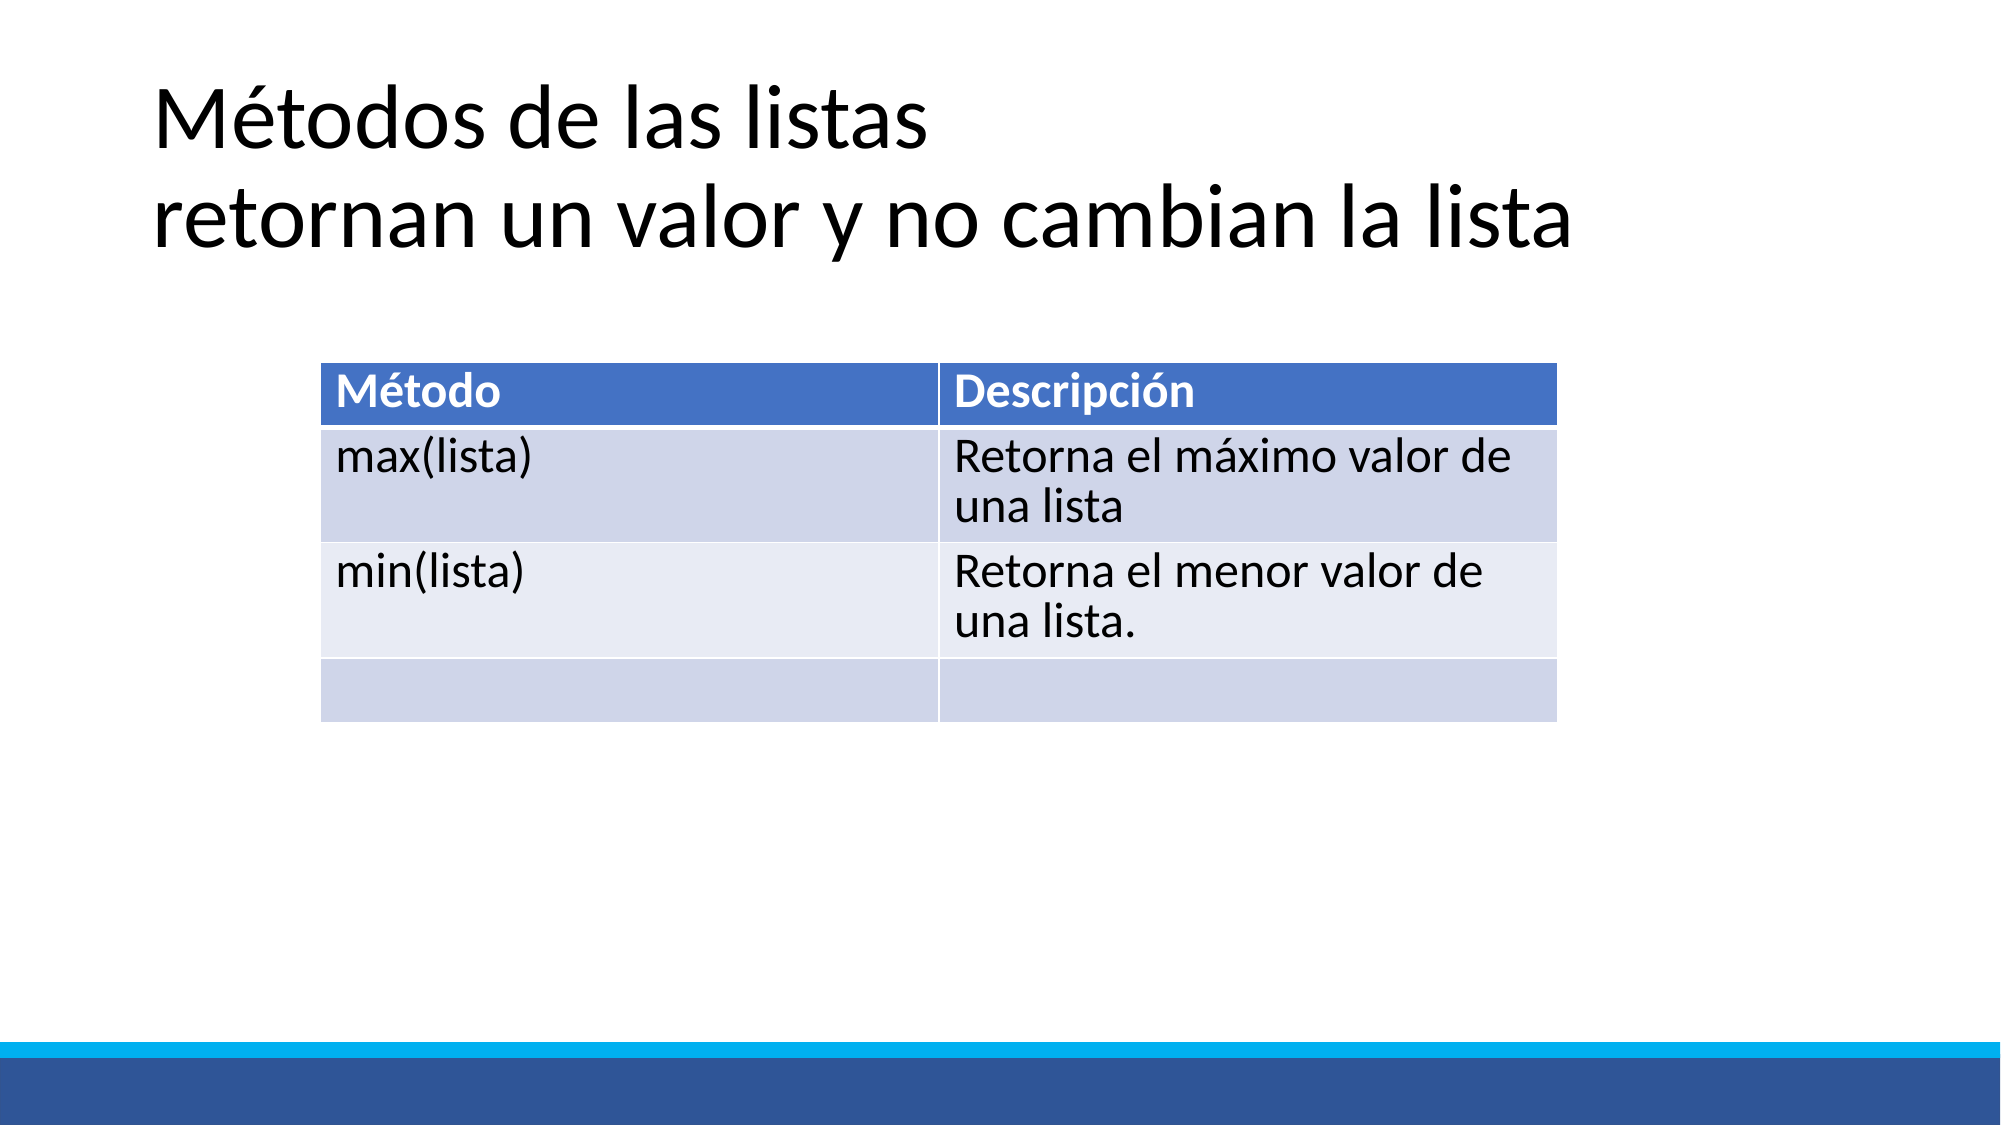

# Métodos de las listas retornan un valor y no cambian la lista
| Método | Descripción |
| --- | --- |
| max(lista) | Retorna el máximo valor de una lista |
| min(lista) | Retorna el menor valor de una lista. |
|  |  |